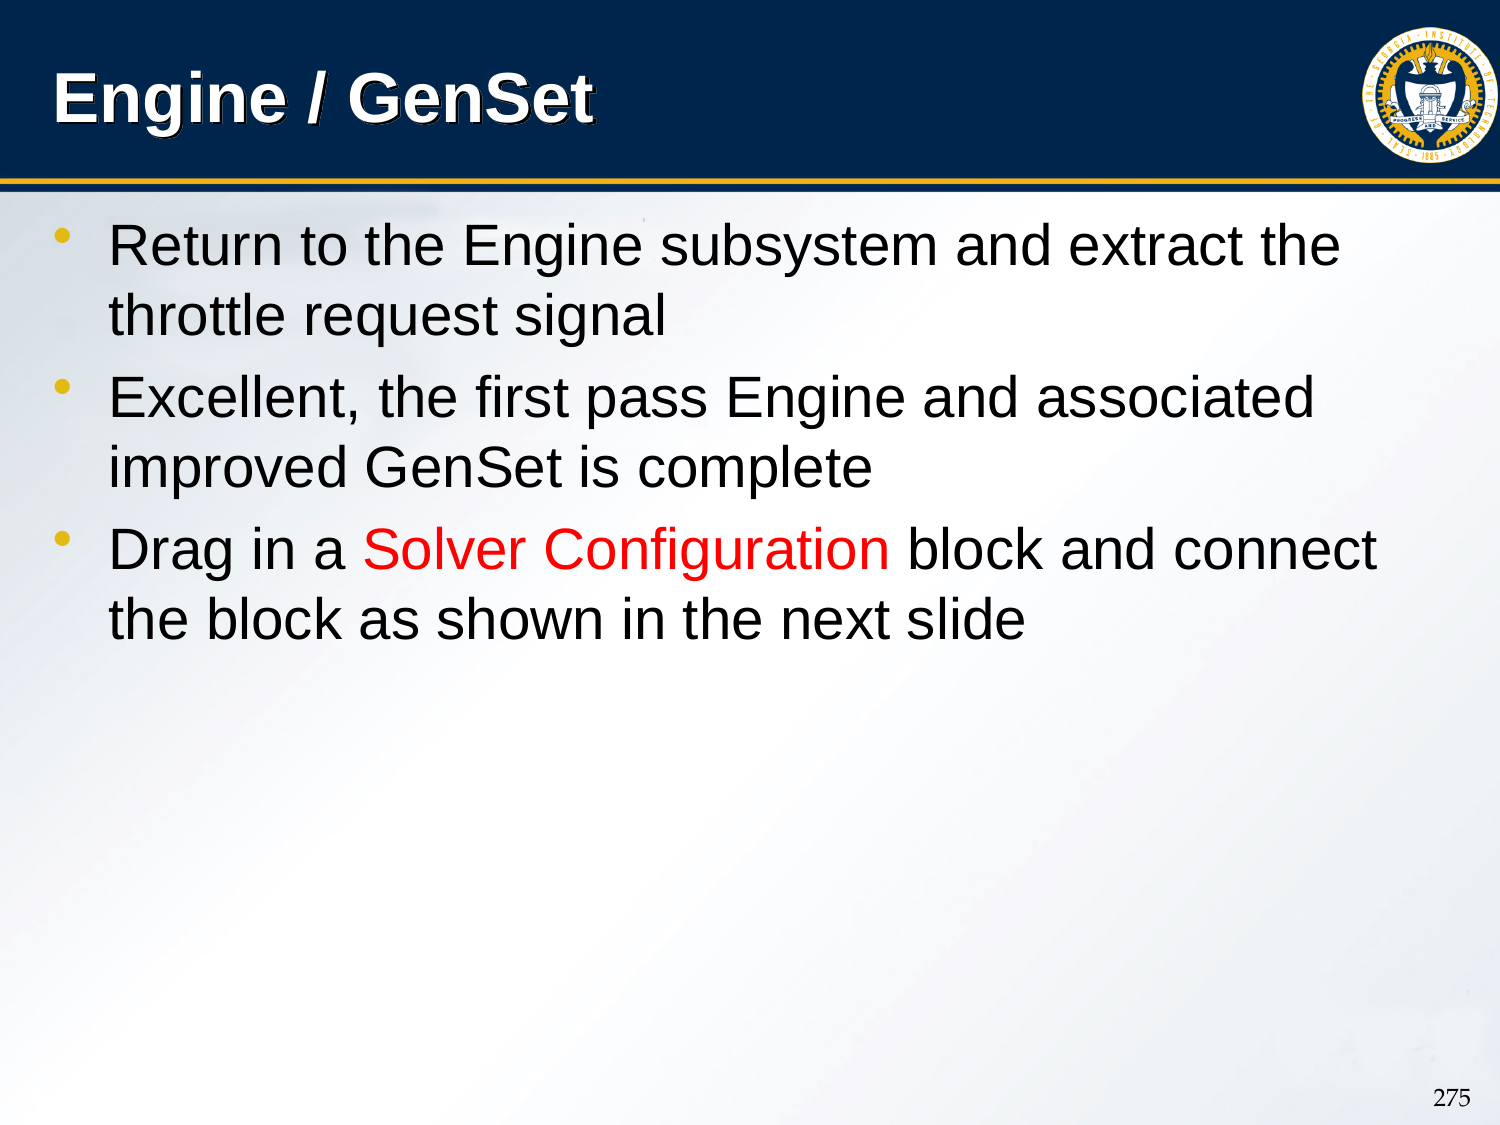

# Engine / GenSet

Return to the Engine subsystem and extract the throttle request signal
Excellent, the first pass Engine and associated improved GenSet is complete
Drag in a Solver Configuration block and connect the block as shown in the next slide